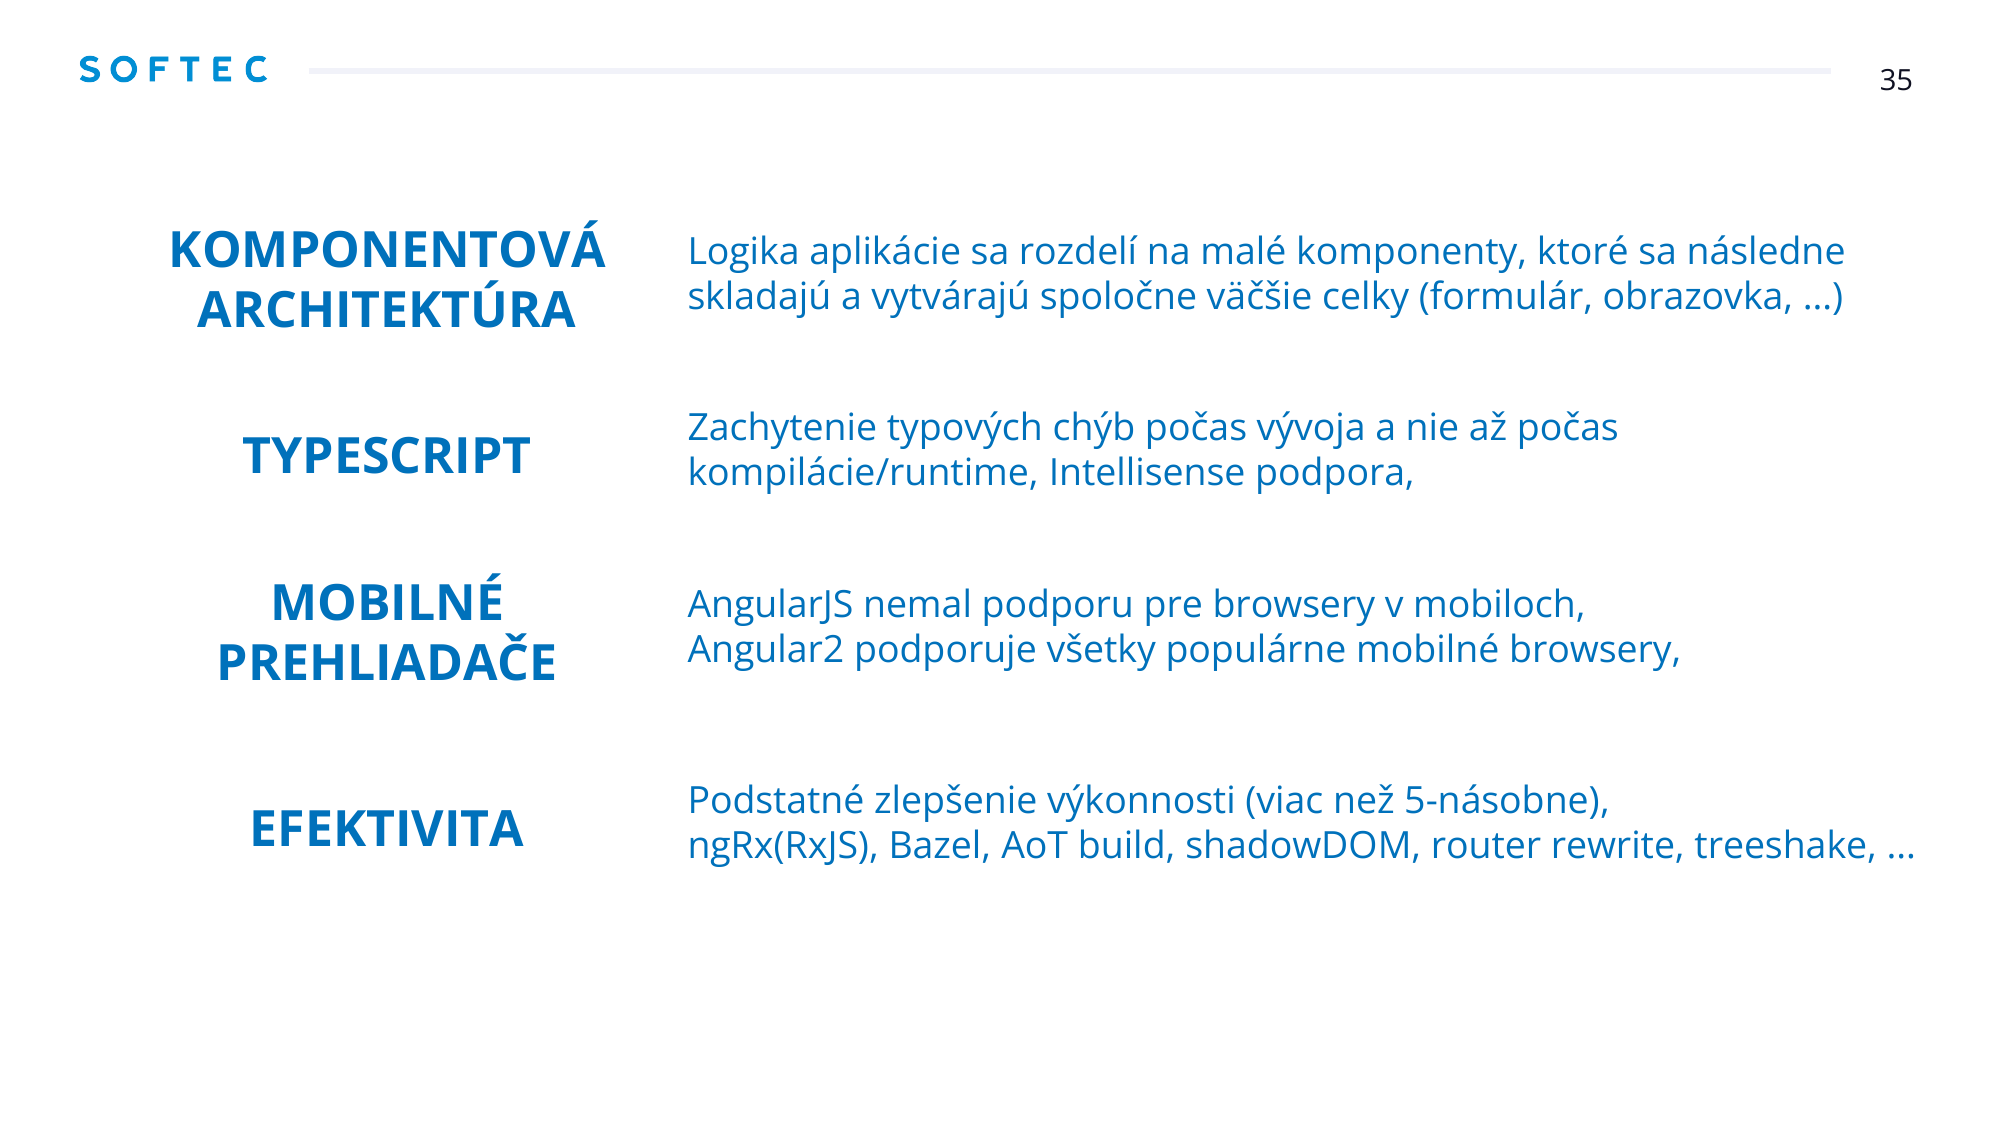

KOMPONENTOVÁ ARCHITEKTÚRA
Logika aplikácie sa rozdelí na malé komponenty, ktoré sa následne skladajú a vytvárajú spoločne väčšie celky (formulár, obrazovka, ...)
Zachytenie typových chýb počas vývoja a nie až počas kompilácie/runtime, Intellisense podpora,
TYPESCRIPT
MOBILNÉ PREHLIADAČE
AngularJS nemal podporu pre browsery v mobiloch,
Angular2 podporuje všetky populárne mobilné browsery,
Podstatné zlepšenie výkonnosti (viac než 5-násobne),
ngRx(RxJS), Bazel, AoT build, shadowDOM, router rewrite, treeshake, ...
EFEKTIVITA